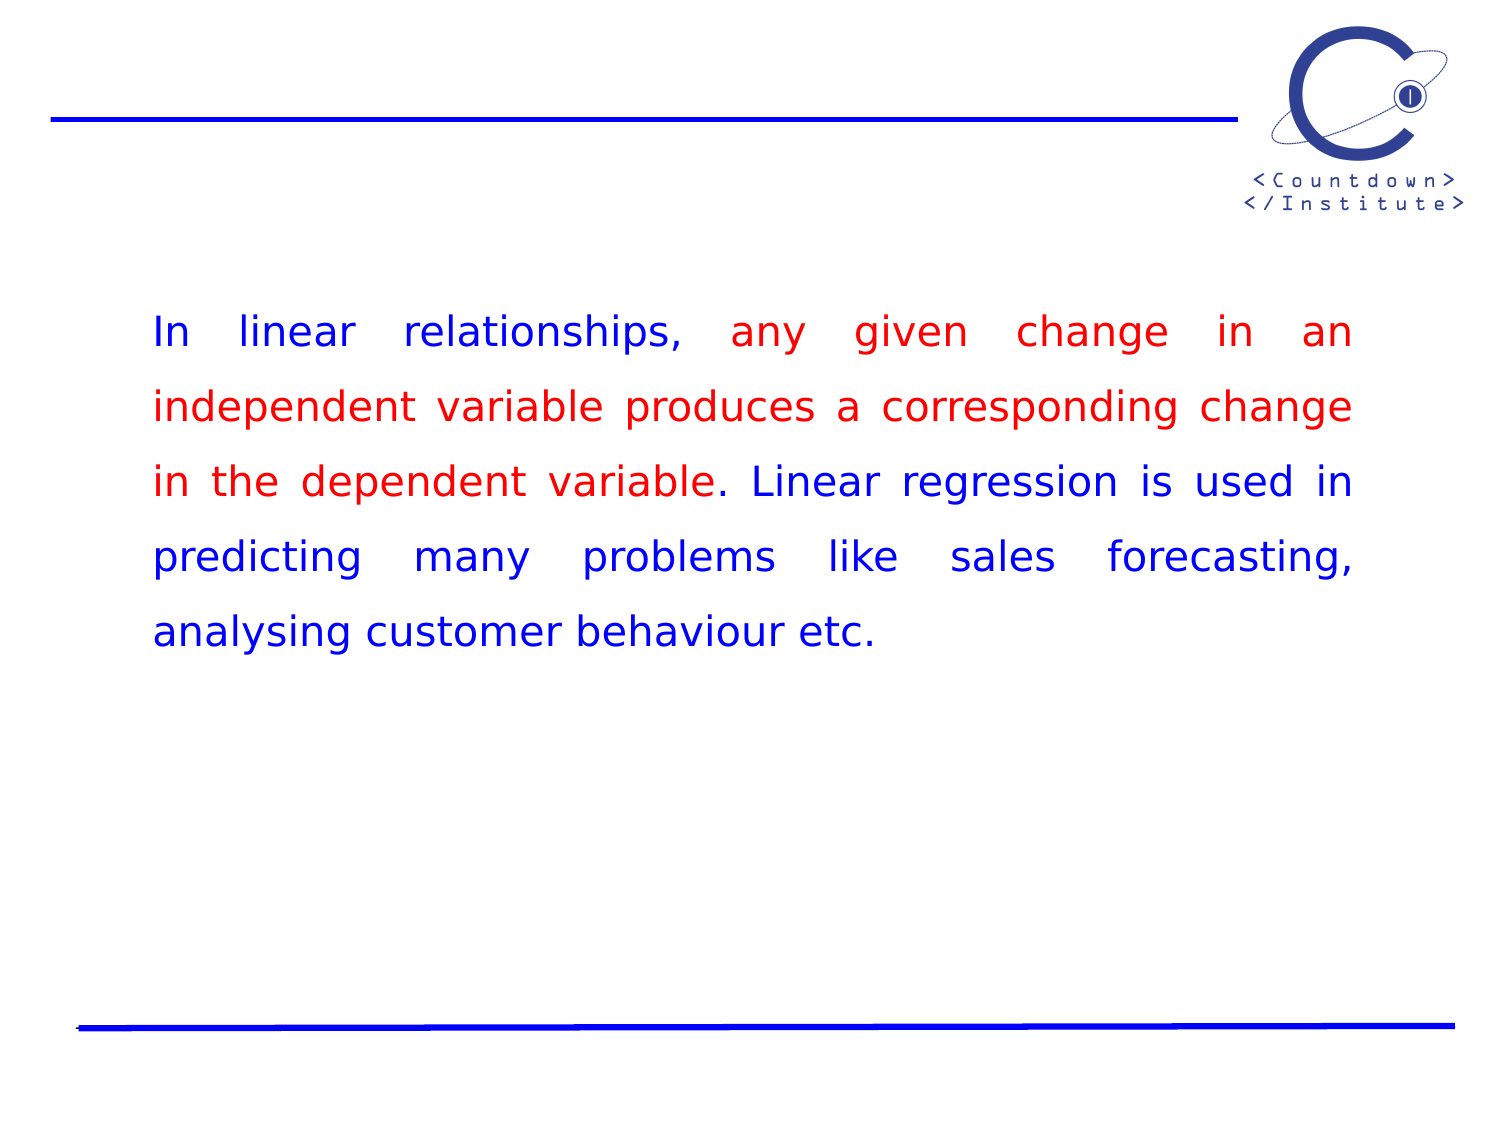

In linear relationships, any given change in an independent variable produces a corresponding change in the dependent variable. Linear regression is used in predicting many problems like sales forecasting, analysing customer behaviour etc.